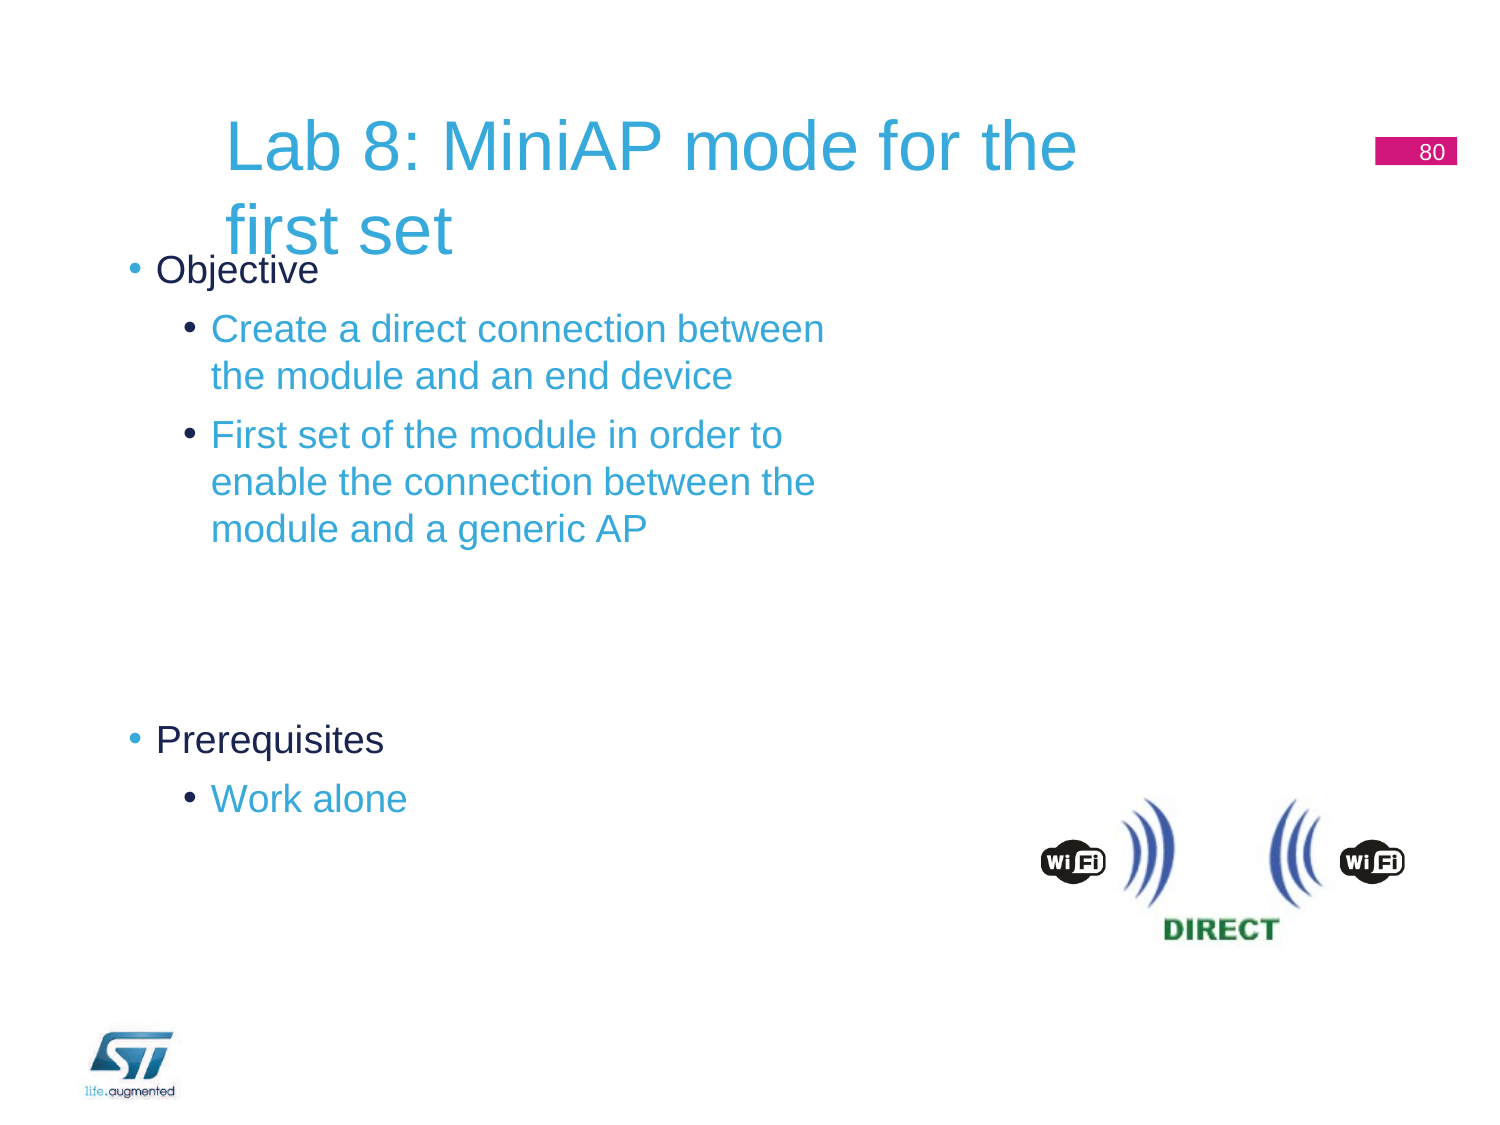

# Lab 8: MiniAP mode for the first set
80
Objective
Create a direct connection between the module and an end device
First set of the module in order to enable the connection between the module and a generic AP
Prerequisites
Work alone